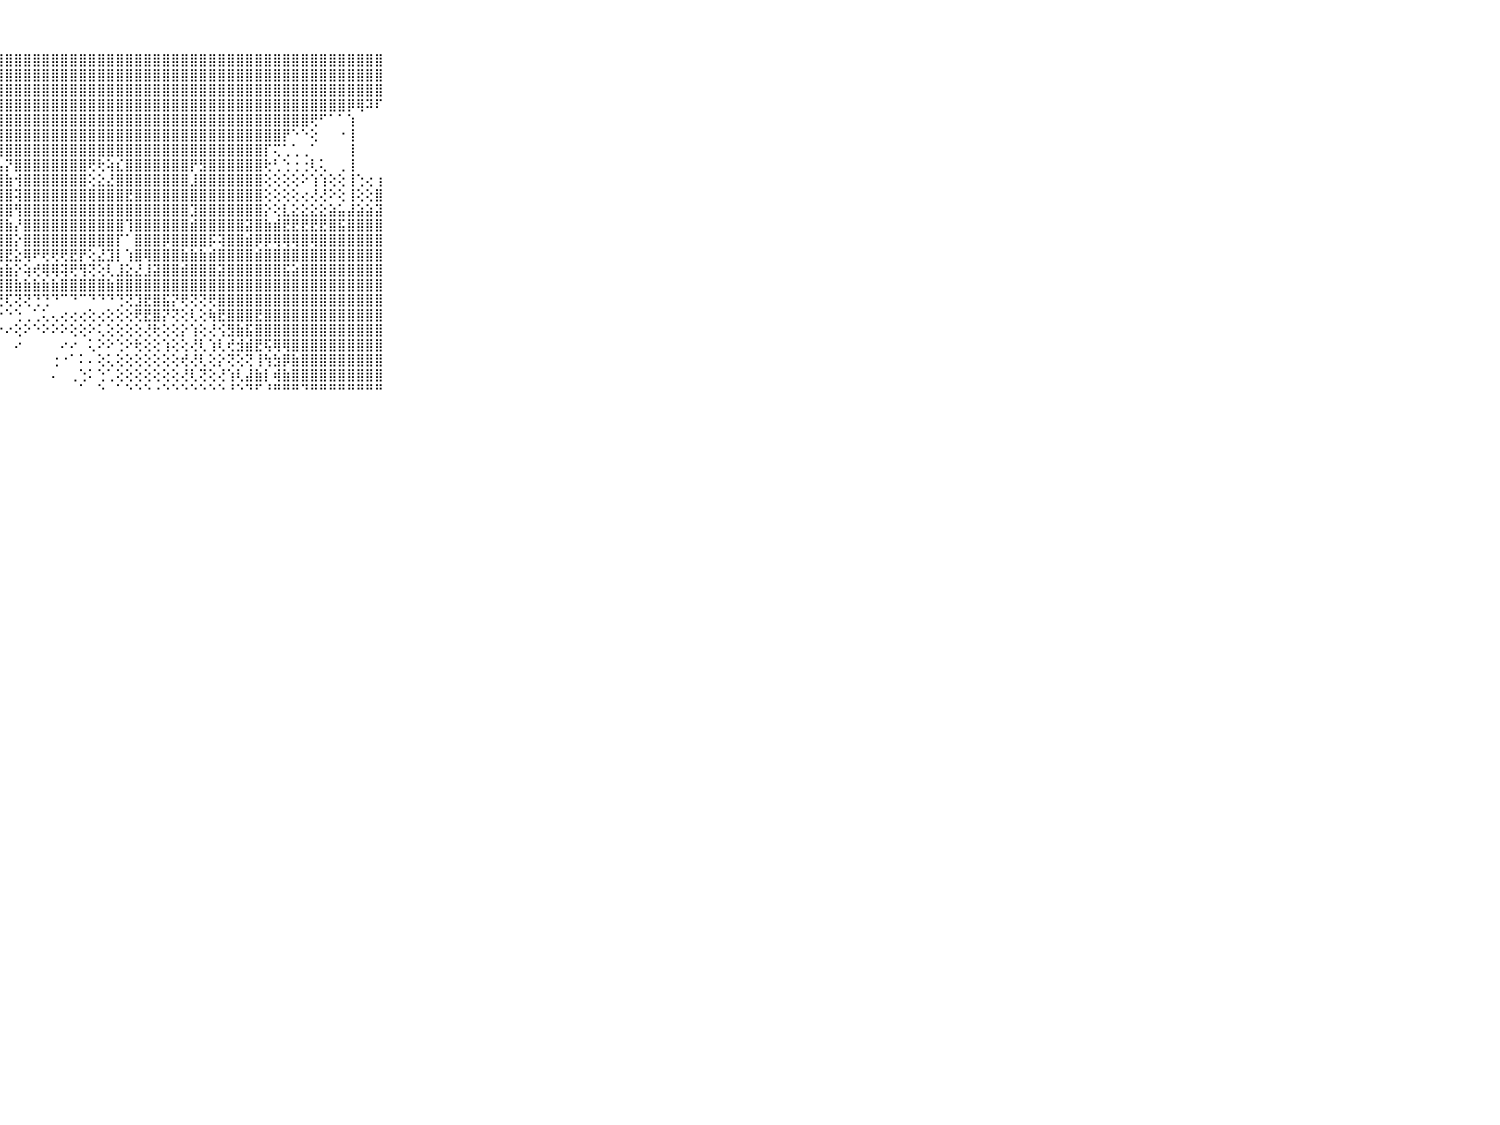

⠀⠀⠀⠀⠀⠀⠀⠀⠀⠀⠀⣿⣿⣿⣿⣿⣿⣿⣿⣿⣿⣿⣿⣿⣿⣿⣿⣿⣿⣿⣿⣿⣿⣿⣿⣿⣿⣿⣿⣿⣿⣿⣿⣿⣿⣿⣿⣿⣿⣿⣿⣿⣿⣿⣿⣿⣿⣿⣿⣿⣿⣿⣿⣿⣿⣿⣿⣿⣿⠀⠀⠀⠀⠀⠀⠀⠀⠀⠀⠀⠀
⠀⠀⠀⠀⠀⠀⠀⠀⠀⠀⠀⣿⣿⡿⣿⣿⣿⣿⣿⣿⣿⣿⣿⣿⣿⣿⣿⣿⣿⣿⣿⣿⣿⣿⣿⣿⣿⣿⣿⣿⣿⣿⣿⣿⣿⣿⣿⣿⣿⣿⣿⣿⣿⣿⣿⣿⣿⣿⣿⣿⣿⣿⣿⣿⣿⣿⣿⣿⣿⠀⠀⠀⠀⠀⠀⠀⠀⠀⠀⠀⠀
⠀⠀⠀⠀⠀⠀⠀⠀⠀⠀⠀⣿⣷⣿⣿⣿⣿⣿⣿⣿⣿⣿⣿⣿⣿⣿⣿⣿⣿⣿⣿⣿⣿⣿⣿⣿⣿⣿⣿⣿⣿⣿⣿⣿⣿⣿⣿⣿⣿⣿⣿⣿⣿⣿⣿⣿⣿⣿⣿⣿⣿⣿⣿⣿⣿⣿⣿⣿⣿⠀⠀⠀⠀⠀⠀⠀⠀⠀⠀⠀⠀
⠀⠀⠀⠀⠀⠀⠀⠀⠀⠀⠀⣿⣿⣿⣿⣿⣿⣿⣿⣿⣿⣿⣿⣿⣿⣿⣿⣿⣿⣿⣿⣿⣿⣿⣿⣿⣿⣿⣿⣿⣿⣿⣿⣿⣿⣿⣿⣿⣿⣿⣿⣿⣿⣿⣿⣿⣿⣿⣿⣿⣿⣿⣿⣿⣿⡿⢿⠽⠏⠀⠀⠀⠀⠀⠀⠀⠀⠀⠀⠀⠀
⠀⠀⠀⠀⠀⠀⠀⠀⠀⠀⠀⣿⣿⣿⣿⣿⣿⣿⣿⣿⣿⣿⣿⣿⣿⣿⣿⣿⣿⣿⣿⣿⣿⣿⣿⣿⣿⣿⣿⣿⣿⣿⣿⣿⣿⣿⣿⣿⣿⣿⣿⣿⣿⣿⣿⣿⣿⣿⣿⣿⣿⢟⠋⠁⠁⢱⠀⠀⠀⠀⠀⠀⠀⠀⠀⠀⠀⠀⠀⠀⠀
⠀⠀⠀⠀⠀⠀⠀⠀⠀⠀⠀⣿⣿⣿⣿⣿⣿⣿⣿⣿⣿⣿⣿⣿⣿⣿⣿⣿⣿⣿⣿⣿⣿⣿⣿⣿⣿⣿⣿⣿⣿⣿⣿⣿⣿⣿⣿⣿⣿⣿⣿⣿⣿⣿⣿⣿⣿⣿⡟⠑⠑⢕⠀⠀⠐⢸⠀⠀⠀⠀⠀⠀⠀⠀⠀⠀⠀⠀⠀⠀⠀
⠀⠀⠀⠀⠀⠀⠀⠀⠀⠀⠀⣿⣿⣿⣿⣿⣿⣿⣿⣿⣿⣿⢿⢟⣟⡟⢻⢿⣿⣿⣿⣿⣿⣿⣿⣿⣿⣿⣿⣿⣿⣿⣿⣿⣿⣿⣿⣿⣿⣿⣿⣿⣿⣿⣿⣿⡏⢍⢁⢁⢀⠁⠀⠀⠀⢸⠀⠀⠀⠀⠀⠀⠀⠀⠀⠀⠀⠀⠀⠀⠀
⠀⠀⠀⠀⠀⠀⠀⠀⠀⠀⠀⣿⣿⣿⣿⣿⣿⣿⣿⣿⡟⢕⢕⢕⢕⢝⢿⣧⡝⣿⣿⣿⣿⣿⣿⣿⣿⢟⢗⢵⣎⣿⣿⣿⣿⣿⣿⣿⡟⣻⣿⣿⣿⣿⣿⣿⢗⢃⢑⢐⢐⢇⢅⠀⢀⢸⠀⠀⠀⠀⠀⠀⠀⠀⠀⠀⠀⠀⠀⠀⠀
⠀⠀⠀⠀⠀⠀⠀⠀⠀⠀⠀⣿⣿⣿⣿⣿⣿⣿⣿⣿⣷⣷⣷⣧⣧⣱⣜⣿⣷⢺⣿⣿⣿⣿⣿⣿⣿⢕⣕⣜⣿⣿⣿⣿⣿⣿⣿⣿⣸⣿⣿⣿⣿⣿⣿⣿⢕⢕⢕⢕⠕⢱⢱⢕⢕⢸⢑⢔⢰⠀⠀⠀⠀⠀⠀⠀⠀⠀⠀⠀⠀
⠀⠀⠀⠀⠀⠀⠀⠀⠀⠀⠀⣿⣿⣿⣿⣿⣿⣿⣿⣿⣿⣿⣿⣿⣿⣿⣿⣿⣿⢽⣿⣿⣿⣿⣿⣿⣿⣿⣿⣿⣿⣟⣿⣿⣿⣿⣿⣿⣿⣿⣿⣿⣿⣿⣿⣿⢕⢕⢕⢕⢔⢜⢜⠕⢕⢸⢕⢕⣿⠀⠀⠀⠀⠀⠀⠀⠀⠀⠀⠀⠀
⠀⠀⠀⠀⠀⠀⠀⠀⠀⠀⠀⣿⣿⣿⣿⣿⣿⣿⣿⣿⣿⣿⣿⣿⣿⣿⣿⣿⣿⢻⣿⣿⣿⣿⣿⣿⣿⣿⣿⣿⣿⣿⣿⣿⣿⣿⣿⣿⣹⣿⣿⣿⣿⣿⣿⣿⡕⢕⣇⣕⣕⣕⣕⣵⣥⣼⣵⣵⣽⠀⠀⠀⠀⠀⠀⠀⠀⠀⠀⠀⠀
⠀⠀⠀⠀⠀⠀⠀⠀⠀⠀⠀⣿⣿⣿⣿⣿⣿⣿⣿⣿⣿⣿⣿⣿⣿⣿⣿⣿⣷⡜⣿⣿⣿⣿⣿⣿⣿⣿⣿⣿⣿⢹⣿⣿⣿⣿⣿⣿⣾⣿⣿⣿⣿⣿⣽⣿⣷⣾⣟⣟⣟⣟⣟⣿⣯⣿⣿⣿⣿⠀⠀⠀⠀⠀⠀⠀⠀⠀⠀⠀⠀
⠀⠀⠀⠀⠀⠀⠀⠀⠀⠀⠀⣿⣿⣿⣿⣿⣿⣿⣿⣿⣿⣿⣿⣿⣿⣿⣿⣿⣿⡕⣿⣿⣿⣿⣿⣿⣿⣿⣿⣿⡏⠁⣿⣿⣿⡿⣿⣿⣿⣿⡯⢽⣿⣿⣾⡿⡿⢿⢿⢿⣿⢿⣿⣿⣿⣿⣿⣿⣿⠀⠀⠀⠀⠀⠀⠀⠀⠀⠀⠀⠀
⠀⠀⠀⠀⠀⠀⠀⠀⠀⠀⠀⣿⣿⣿⣿⣿⣿⣿⣿⣿⣿⣿⣿⣿⣿⣿⣿⣿⣟⣕⢿⠟⢟⢟⢟⣟⡟⢕⣜⣹⡇⢱⣿⢿⣿⣿⣿⣷⣷⣷⣾⣿⣿⣿⣿⣾⣿⣿⣿⣿⣿⣿⣿⣿⣿⣿⣿⣿⣿⠀⠀⠀⠀⠀⠀⠀⠀⠀⠀⠀⠀
⠀⠀⠀⠀⠀⠀⠀⠀⠀⠀⠀⣿⣿⣿⣿⣿⣿⣿⡿⢿⢿⡟⣟⣟⣟⣽⣽⣷⣷⡕⢵⢞⢿⢿⢽⢟⢻⢝⢕⢇⣸⣕⣜⣸⣽⣿⣿⣾⣿⣿⣿⣽⣿⣿⣿⣿⣿⣿⣯⣵⣿⣿⣿⣿⣿⣿⣿⣿⣿⠀⠀⠀⠀⠀⠀⠀⠀⠀⠀⠀⠀
⠀⠀⠀⠀⠀⠀⠀⠀⠀⠀⠀⢝⣝⣹⣵⣵⣧⣧⣵⣵⣷⣷⣿⣿⣿⣿⣿⣾⣿⣷⣷⣷⣷⣷⣿⣿⣿⣿⣿⣷⣿⣿⣿⣿⣿⣿⣿⣿⣿⣿⣿⣿⣿⣿⣿⣿⣿⣿⣿⣿⣿⣿⣿⣿⣿⣿⣿⣿⣿⠀⠀⠀⠀⠀⠀⠀⠀⠀⠀⠀⠀
⠀⠀⠀⠀⠀⠀⠀⠀⠀⠀⠀⠙⠙⠙⠙⠑⠙⠁⠉⠙⠘⢝⢝⢝⢝⢝⢝⢝⢏⢝⢝⢙⢙⠙⠉⠙⠉⠙⠙⠙⢙⢝⣹⣟⣿⣯⡝⢟⢝⢝⢟⣿⣿⣿⣿⣿⣿⣿⣿⣿⣿⣿⣿⣿⣿⣿⣿⣿⣿⠀⠀⠀⠀⠀⠀⠀⠀⠀⠀⠀⠀
⠀⠀⠀⠀⠀⠀⠀⠀⠀⠀⠀⠀⠀⠀⠀⠀⠀⠀⠀⠀⠀⢕⠕⠕⢕⠅⠑⠑⠑⢑⢀⢁⢅⢄⢔⢔⢔⢕⢔⢕⢕⢕⢟⣟⣿⡝⢝⢕⢇⢕⢷⣟⣿⣿⣿⣟⣿⣿⣿⣿⣿⣿⣿⣿⣿⣿⣿⣿⣿⠀⠀⠀⠀⠀⠀⠀⠀⠀⠀⠀⠀
⠀⠀⠀⠀⠀⠀⠀⠀⠀⠀⠀⠀⠀⠀⠀⠀⠀⠀⠀⠀⠀⠀⠀⠀⠀⠀⢔⠔⠔⢕⠕⠑⠕⠕⠕⢕⢕⠕⢅⢕⢕⢕⢕⢜⢗⢕⢕⡕⢱⢕⢜⢪⣻⣷⣯⣿⣿⣿⣿⣿⣿⣿⣿⣿⣿⣿⣿⣿⣿⠀⠀⠀⠀⠀⠀⠀⠀⠀⠀⠀⠀
⠀⠀⠀⠀⠀⠀⠀⠀⠀⠀⠀⠀⠀⠀⠀⠀⠀⠀⠀⠀⠀⠀⠀⠀⠐⠐⠀⠀⠀⠔⠀⠀⠀⠀⠔⠔⠀⢅⠕⠕⢑⠕⢗⢕⢕⢱⢕⢕⢜⢇⢱⢇⢞⣺⣾⣟⢯⢿⢿⣿⣿⣿⣿⣿⣿⣿⣿⣿⣿⠀⠀⠀⠀⠀⠀⠀⠀⠀⠀⠀⠀
⠀⠀⠀⠀⠀⠀⠀⠀⠀⠀⠀⠀⠀⠀⠀⠀⠀⠀⠀⠀⠀⠀⠀⠀⠀⠀⠀⠀⠀⠀⠀⠀⠀⢐⠐⠁⠅⠄⢕⢅⢕⢕⢕⢕⢕⢕⢕⢞⢜⢇⢕⡕⢝⢕⢝⢸⢳⣳⡿⣷⣿⣿⣿⣿⣿⣿⣿⣿⣿⠀⠀⠀⠀⠀⠀⠀⠀⠀⠀⠀⠀
⠀⠀⠀⠀⠀⠀⠀⠀⠀⠀⠀⠀⠀⠀⠀⠀⠀⠀⠀⠀⠀⠀⠀⠀⠀⠀⠀⠀⠀⠀⠀⠀⠀⠄⠀⢀⢑⠅⢑⢁⢕⢕⢕⢕⢕⢕⢕⢜⢇⢝⢕⢜⢱⢇⣼⣷⡇⢾⣷⣿⣿⣿⣿⣿⣿⣿⣿⣿⣿⠀⠀⠀⠀⠀⠀⠀⠀⠀⠀⠀⠀
⠀⠀⠀⠀⠀⠀⠀⠀⠀⠀⠀⠀⠀⠀⠀⠀⠀⠀⠀⠀⠀⠀⠀⠀⠀⠀⠀⠀⠀⠀⠀⠀⠀⠀⠀⠀⠁⠀⠑⠀⠁⠑⠑⠑⠐⠑⠑⠑⠑⠑⠑⠑⠘⠑⠙⠋⠘⠛⠛⠛⠙⠛⠛⠛⠛⠛⠛⠛⠛⠀⠀⠀⠀⠀⠀⠀⠀⠀⠀⠀⠀